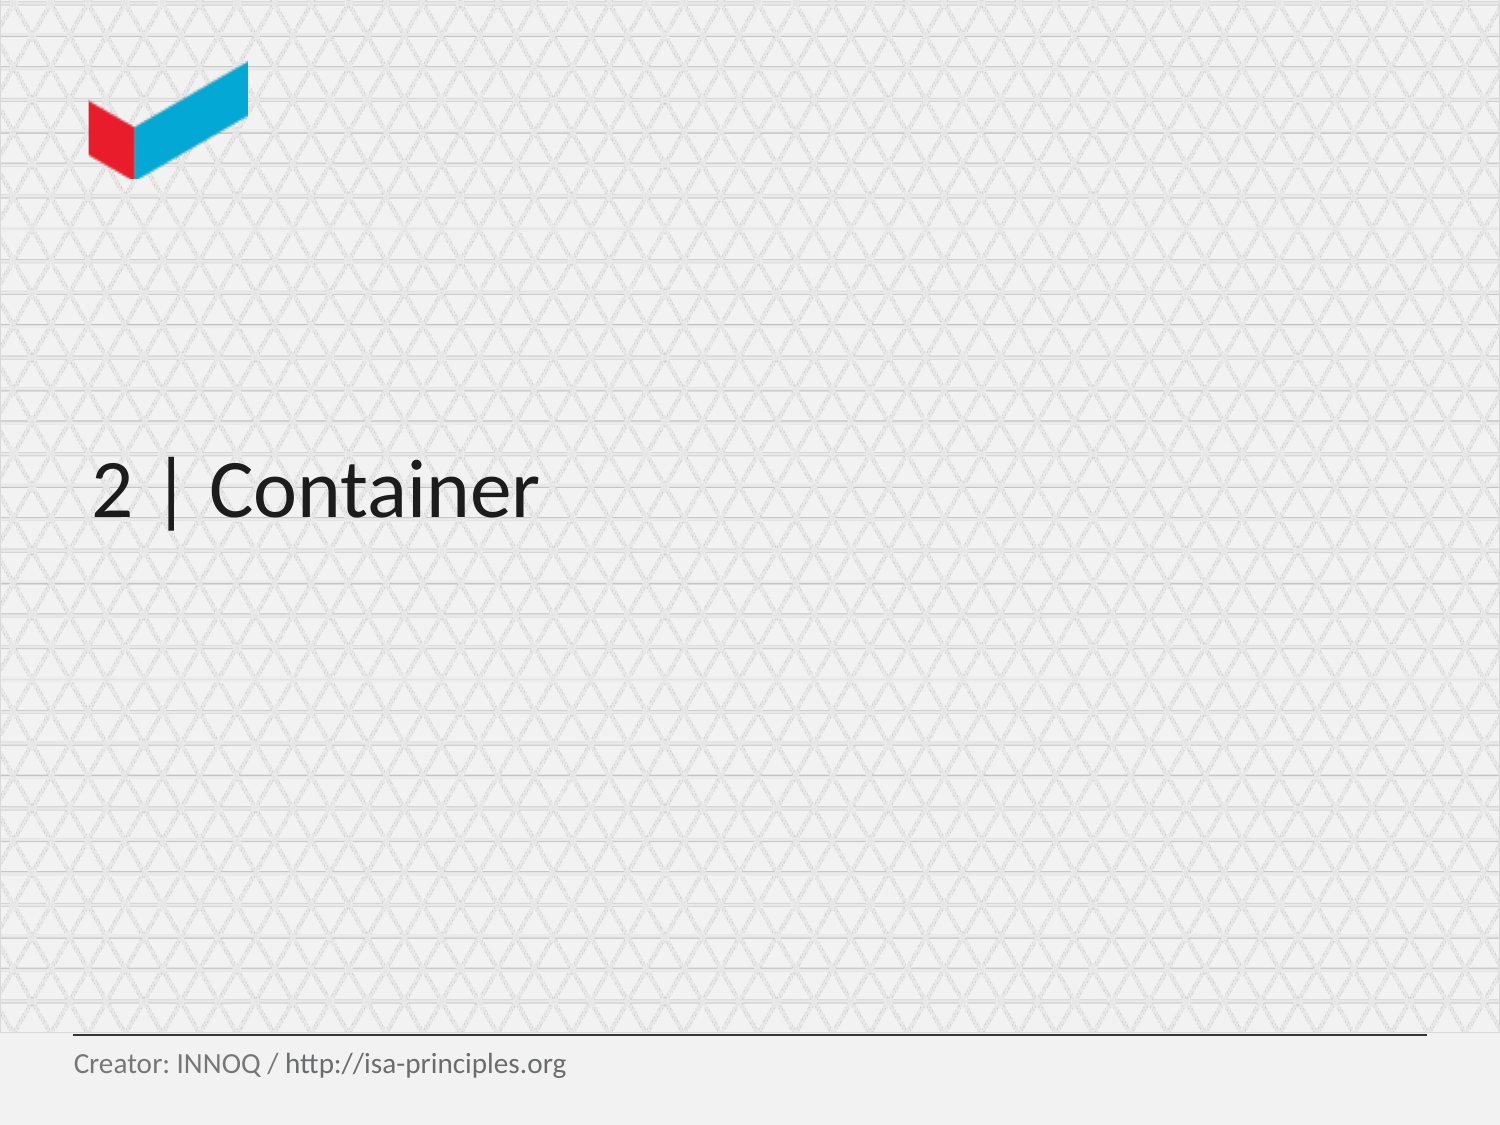

# 2 | Container
Creator: INNOQ / http://isa-principles.org